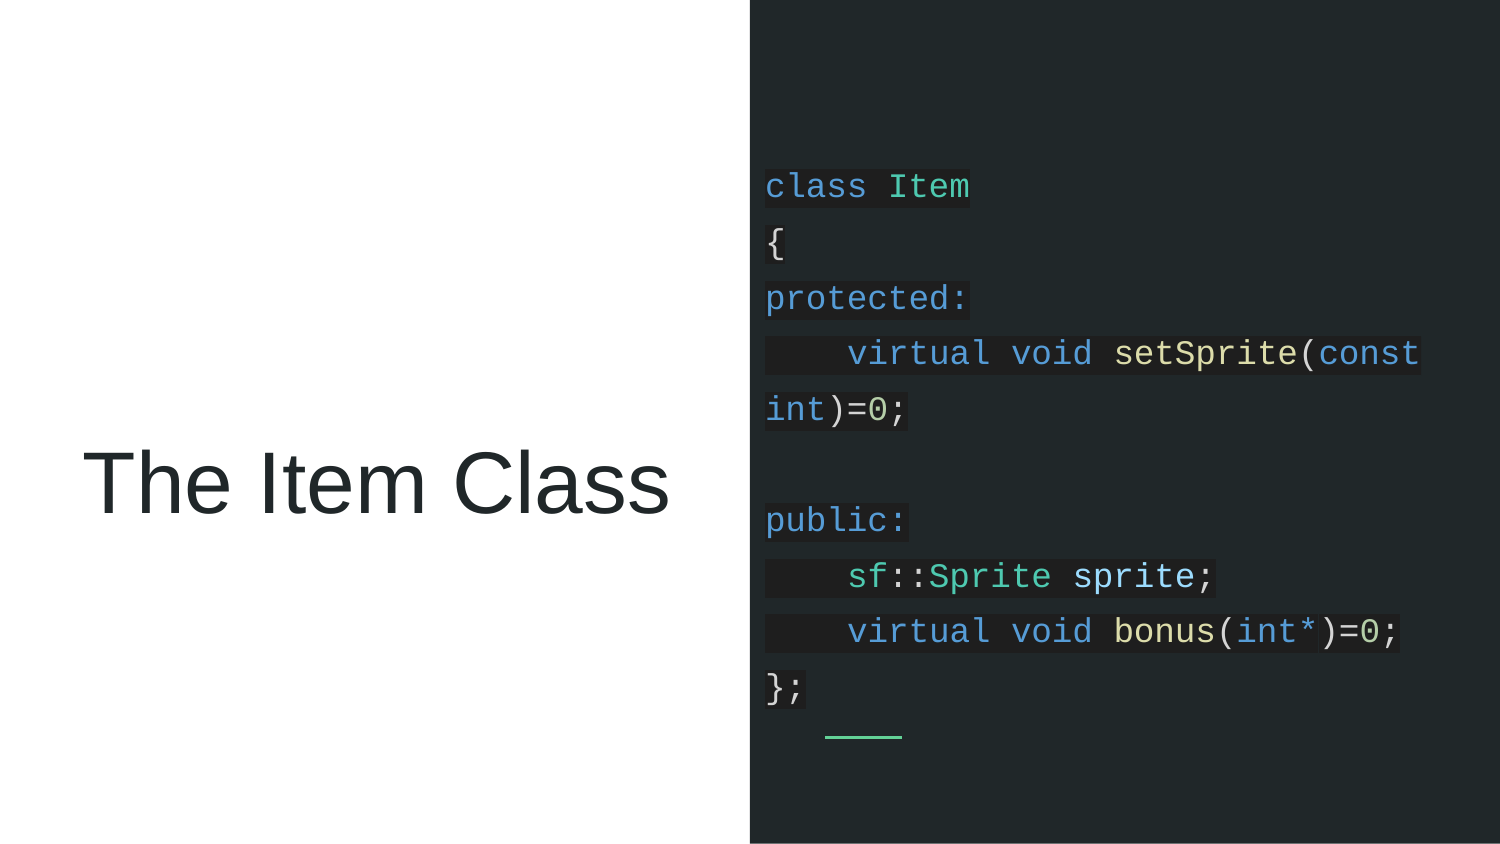

class Item
{
protected:
    virtual void setSprite(const int)=0;

public:
    sf::Sprite sprite;
    virtual void bonus(int*)=0;
};
# The Item Class